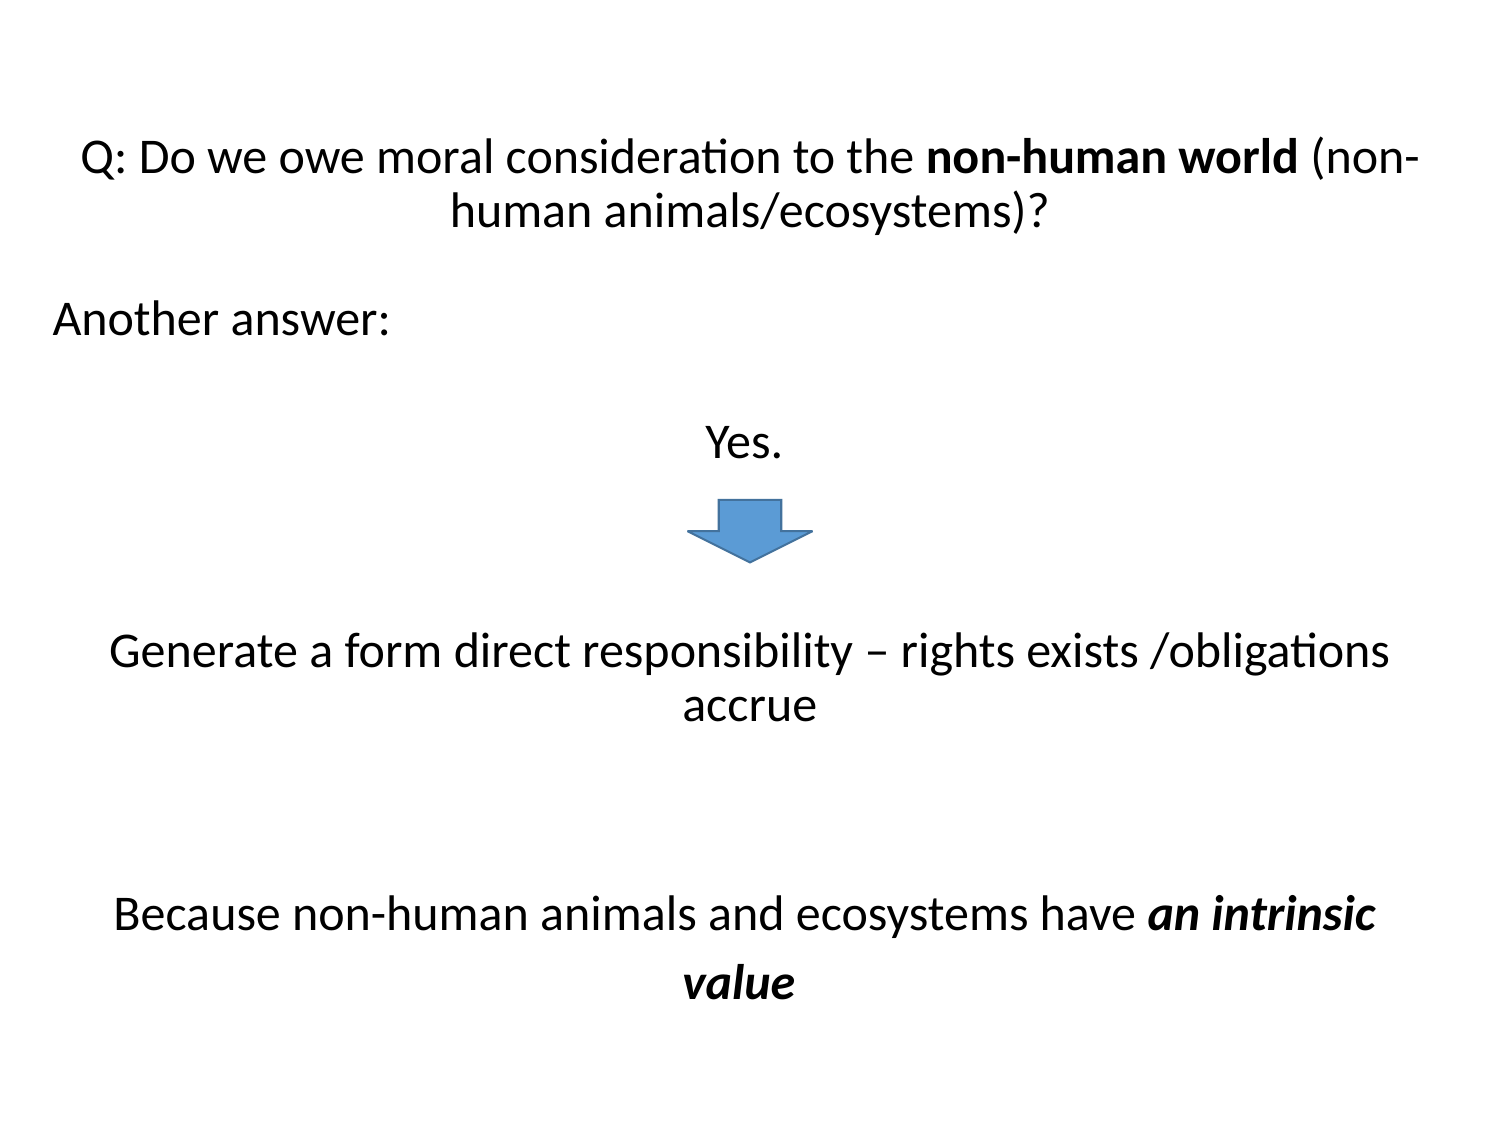

Q: Do we owe moral consideration to the non-human world (non-human animals/ecosystems)?

Another answer:

Yes.

Generate a form direct responsibility – rights exists /obligations accrue

Because non-human animals and ecosystems have an intrinsic
value